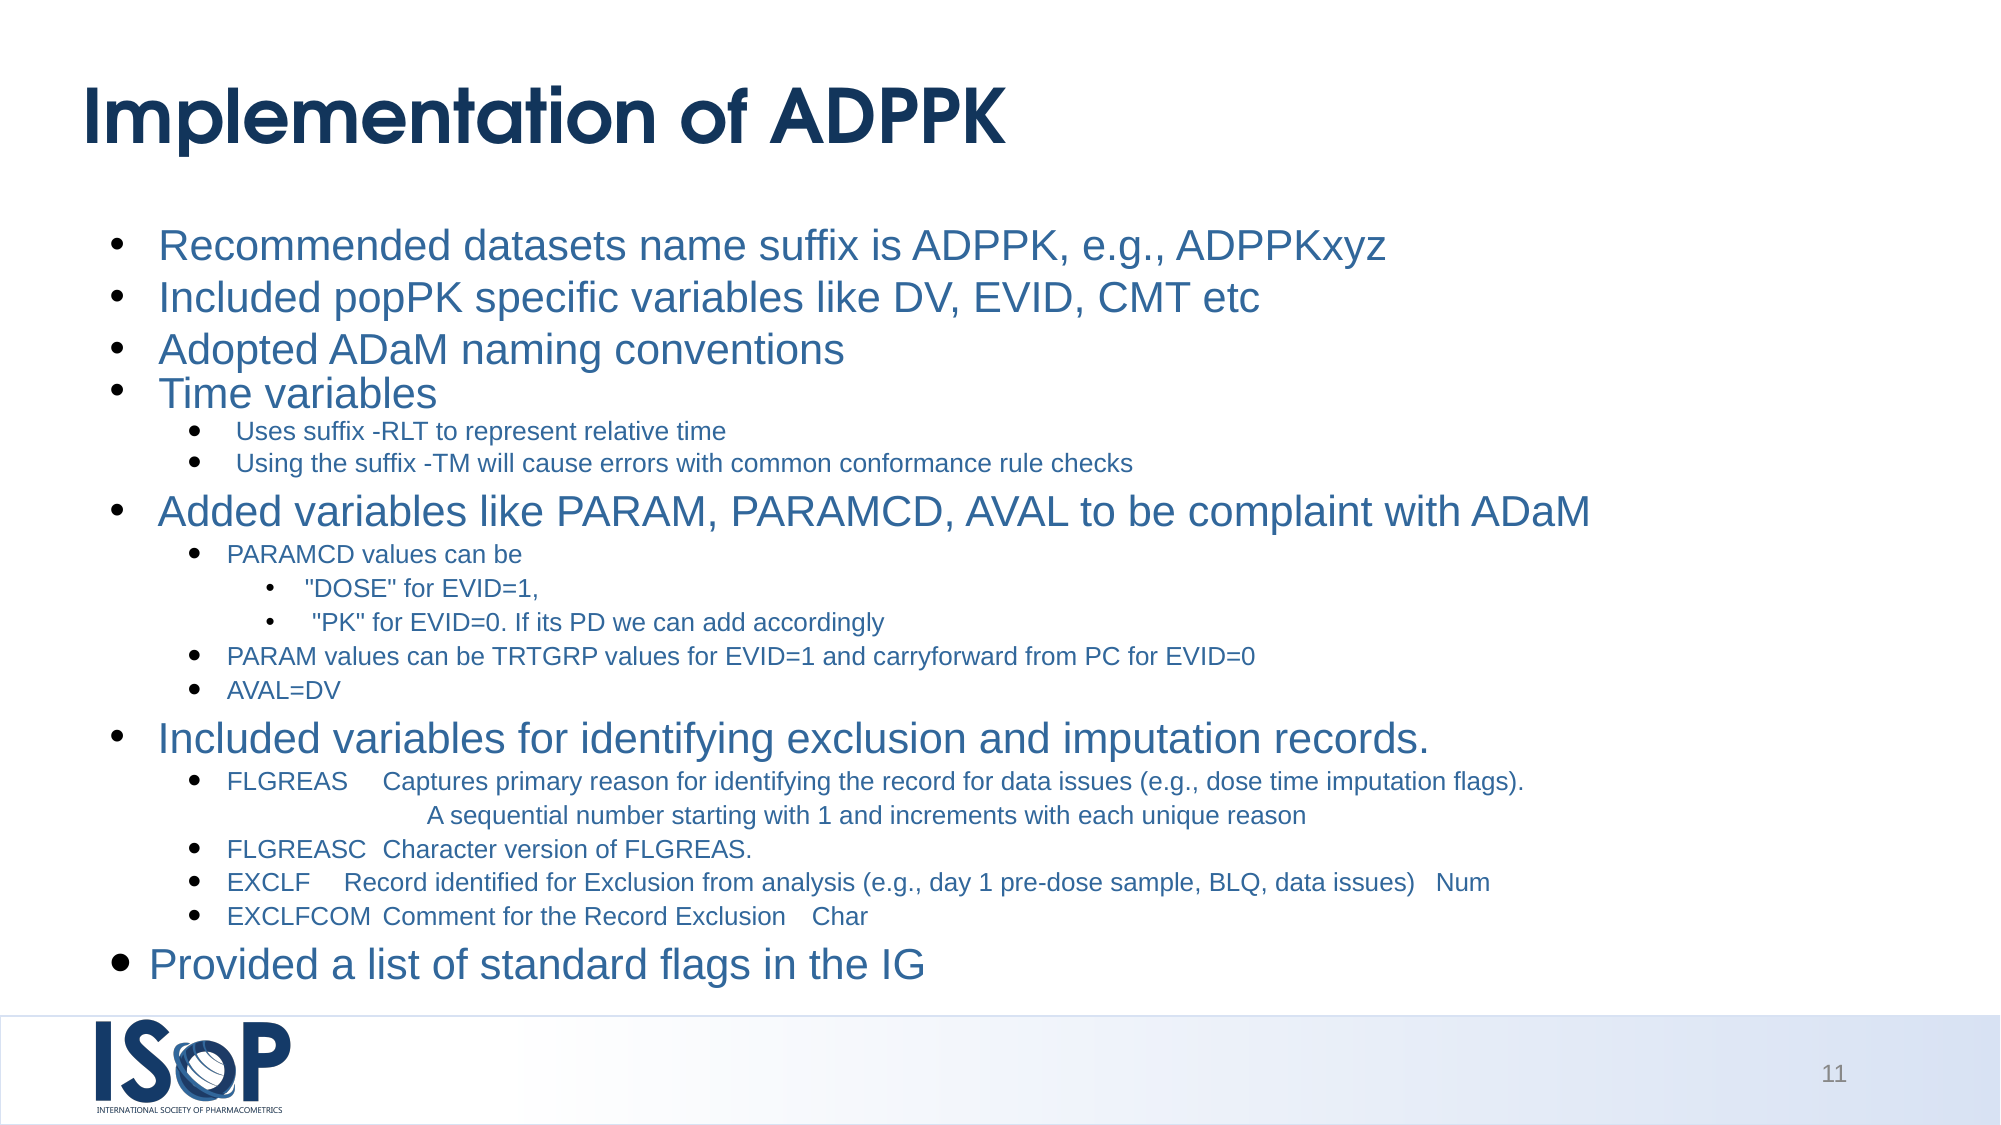

# Implementation of ADPPK
Recommended datasets name suffix is ADPPK, e.g., ADPPKxyz
Included popPK specific variables like DV, EVID, CMT etc
Adopted ADaM naming conventions
Time variables
Uses suffix -RLT to represent relative time
Using the suffix -TM will cause errors with common conformance rule checks
Added variables like PARAM, PARAMCD, AVAL to be complaint with ADaM
PARAMCD values can be
"DOSE" for EVID=1,
 "PK" for EVID=0. If its PD we can add accordingly
PARAM values can be TRTGRP values for EVID=1 and carryforward from PC for EVID=0
AVAL=DV
Included variables for identifying exclusion and imputation records.
FLGREAS 	Captures primary reason for identifying the record for data issues (e.g., dose time imputation flags).
                                 A sequential number starting with 1 and increments with each unique reason
FLGREASC 	Character version of FLGREAS.
EXCLF 	Record identified for Exclusion from analysis (e.g., day 1 pre-dose sample, BLQ, data issues)	Num
EXCLFCOM 	Comment for the Record Exclusion 	Char
Provided a list of standard flags in the IG

11